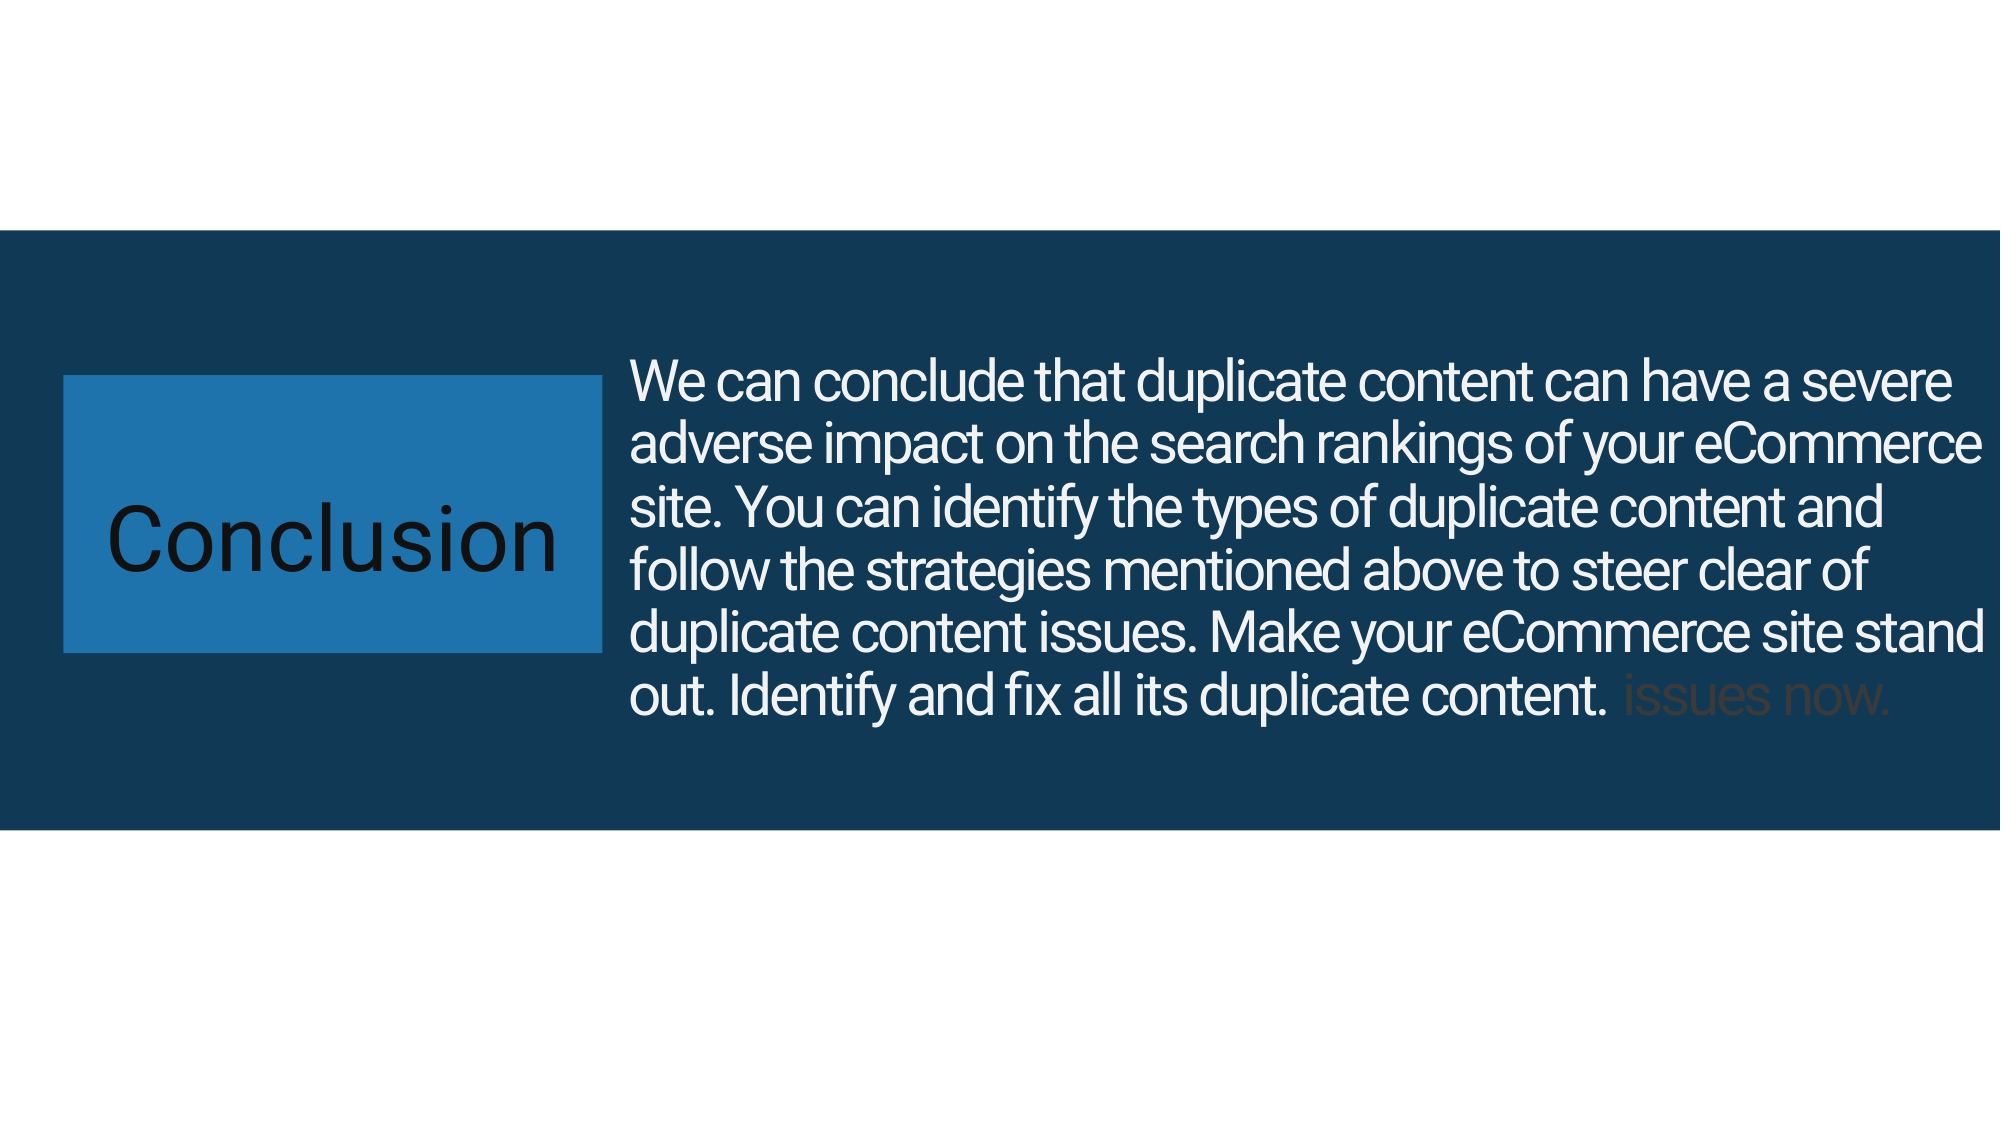

# We can conclude that duplicate content can have a severe adverse impact on the search rankings of your eCommerce site. You can identify the types of duplicate content and follow the strategies mentioned above to steer clear of duplicate content issues. Make your eCommerce site stand out. Identify and fix all its duplicate content. issues now.
Conclusion